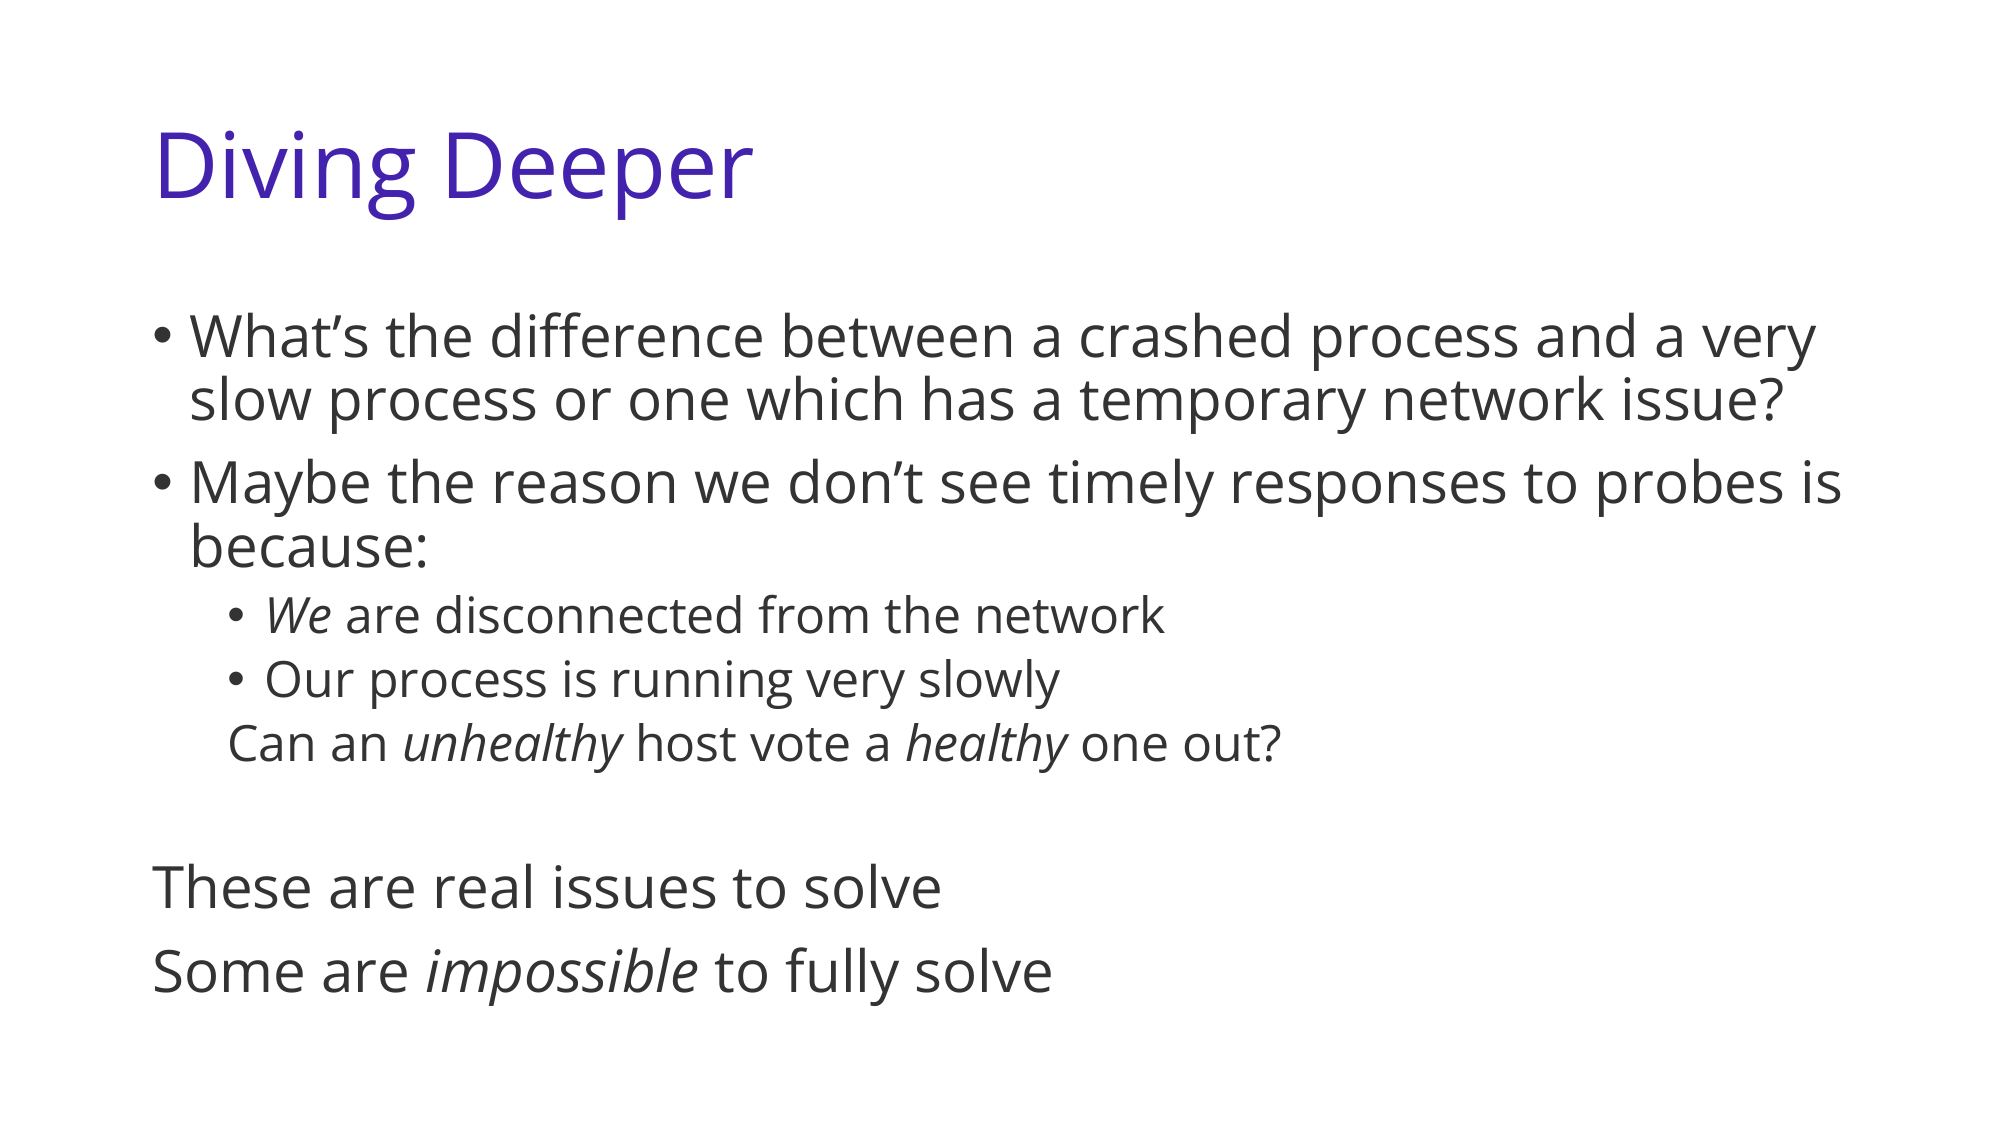

# Diving Deeper
What’s the difference between a crashed process and a very slow process or one which has a temporary network issue?
Maybe the reason we don’t see timely responses to probes is because:
We are disconnected from the network
Our process is running very slowly
Can an unhealthy host vote a healthy one out?

These are real issues to solve
Some are impossible to fully solve